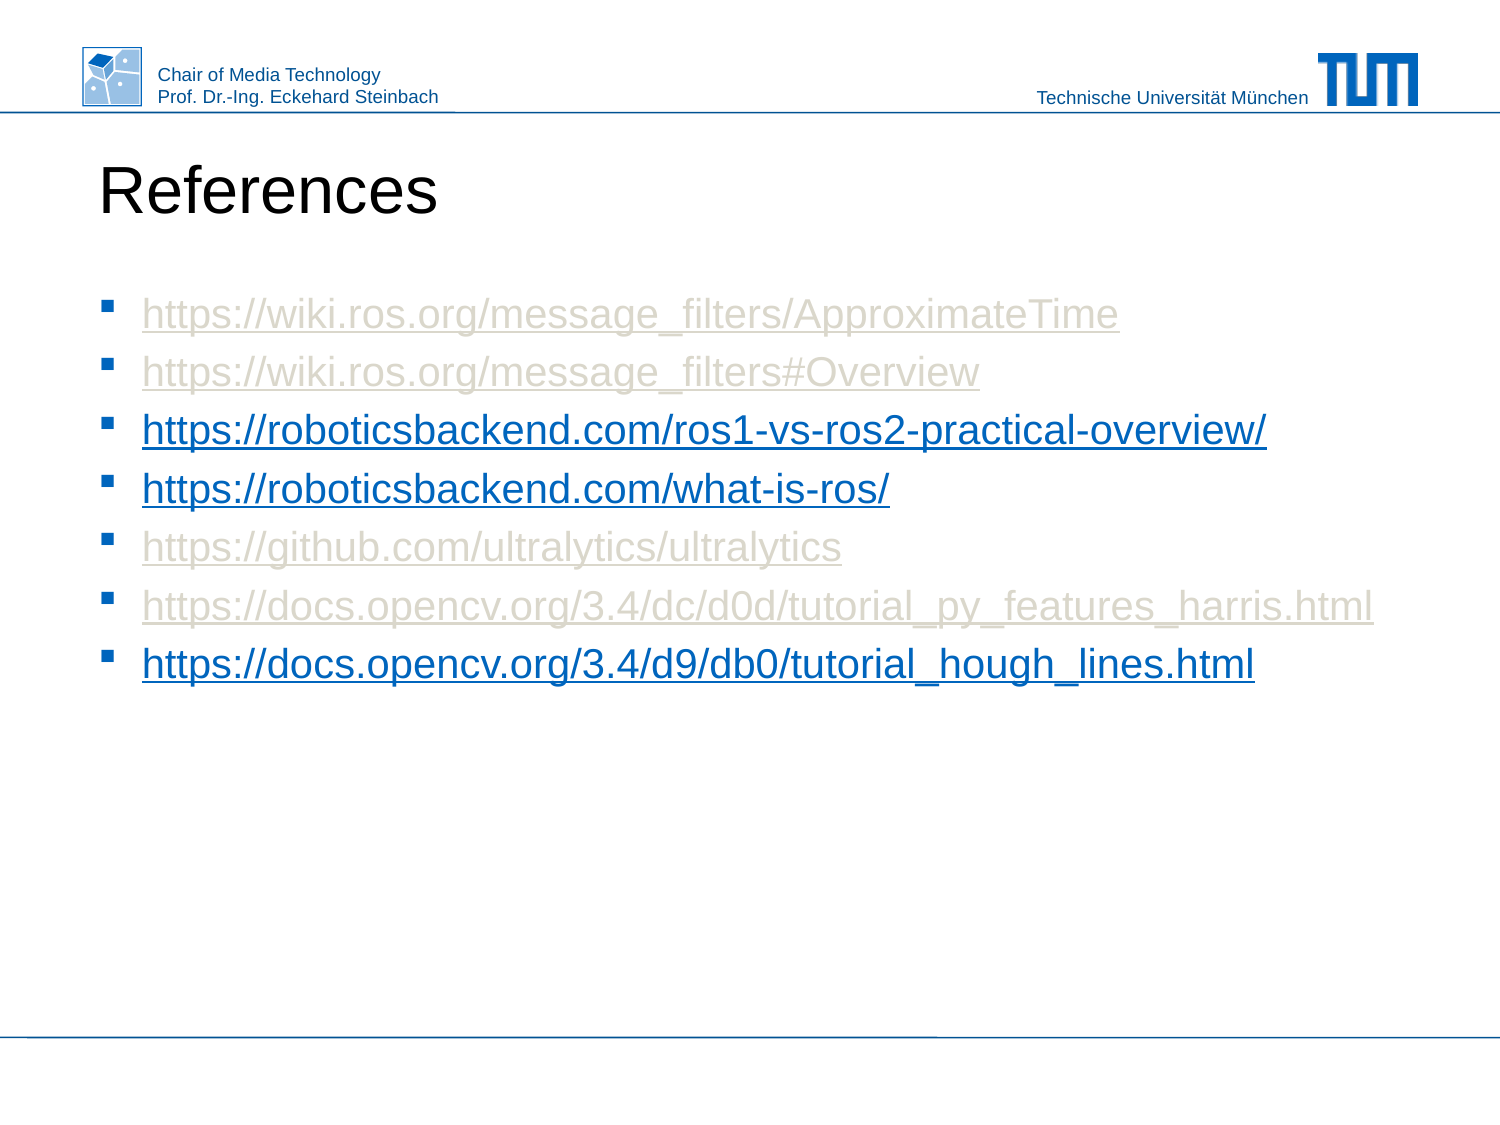

References
https://wiki.ros.org/message_filters/ApproximateTime
https://wiki.ros.org/message_filters#Overview
https://roboticsbackend.com/ros1-vs-ros2-practical-overview/
https://roboticsbackend.com/what-is-ros/
https://github.com/ultralytics/ultralytics
https://docs.opencv.org/3.4/dc/d0d/tutorial_py_features_harris.html
https://docs.opencv.org/3.4/d9/db0/tutorial_hough_lines.html